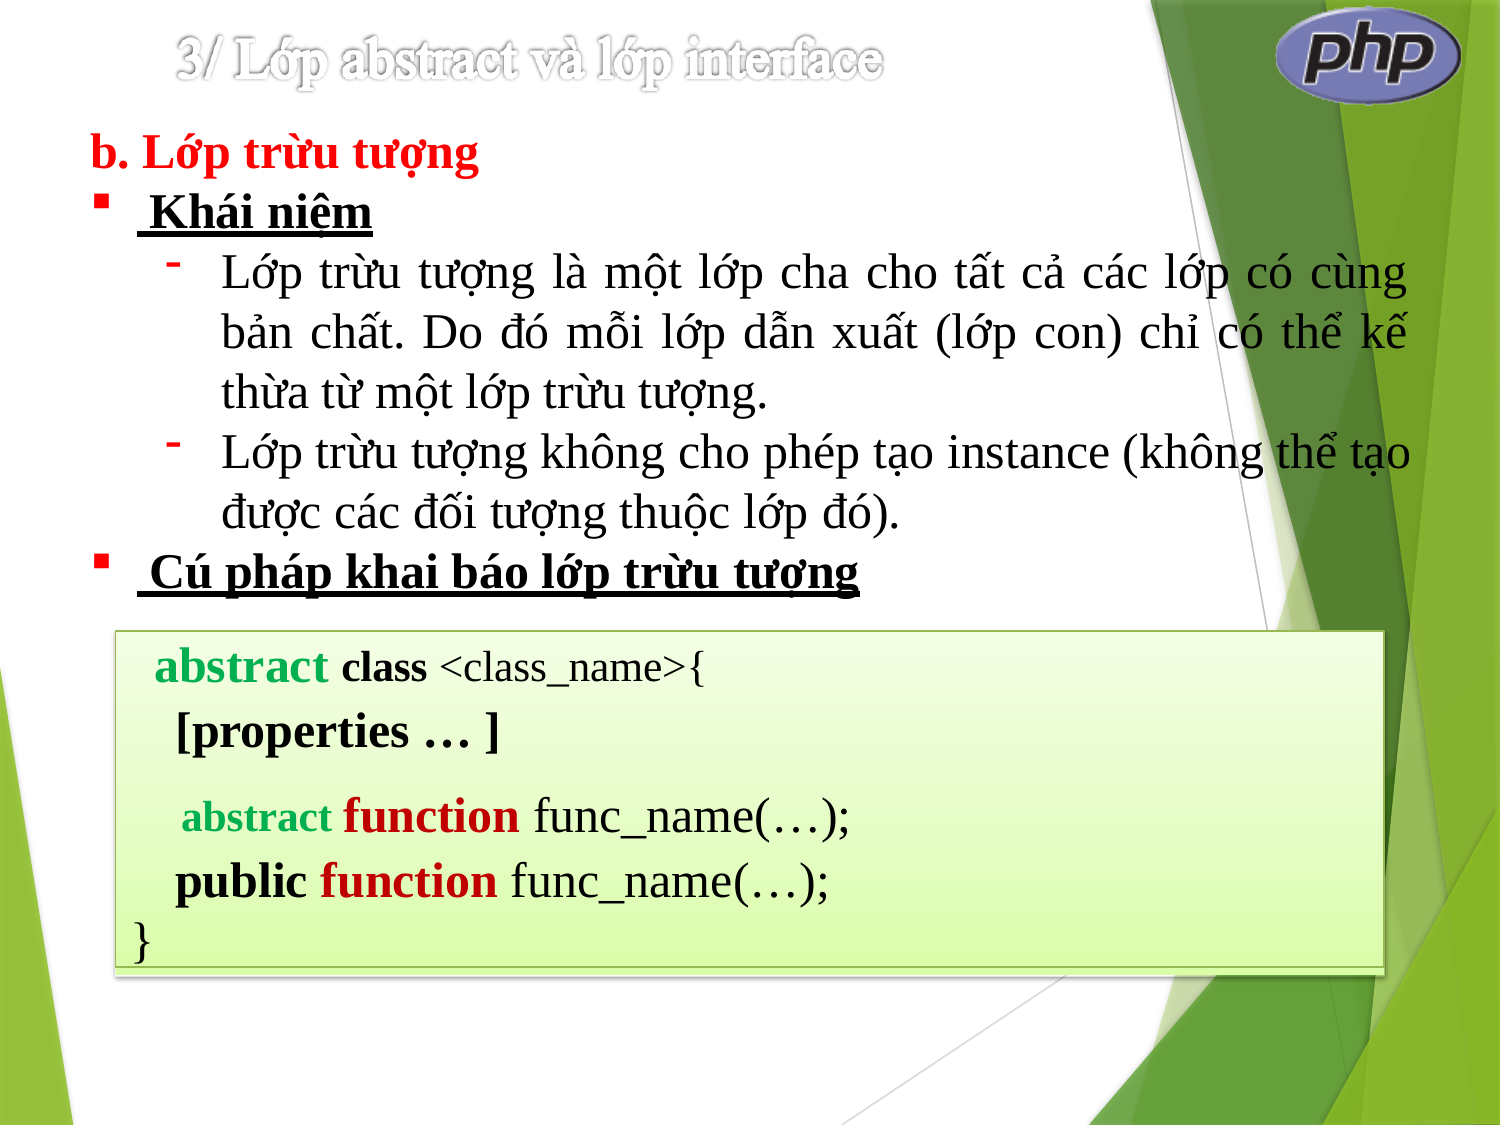

b. Lớp trừu tượng
 Khái niệm
Lớp trừu tượng là một lớp cha cho tất cả các lớp có cùng  bản chất. Do đó mỗi lớp dẫn xuất (lớp con) chỉ có thể kế  thừa từ một lớp trừu tượng.
Lớp trừu tượng không cho phép tạo instance (không thể tạo  được các đối tượng thuộc lớp đó).
 Cú pháp khai báo lớp trừu tượng

abstract class <class_name>{
[properties … ]
abstract function func_name(…);
public function func_name(…);
}